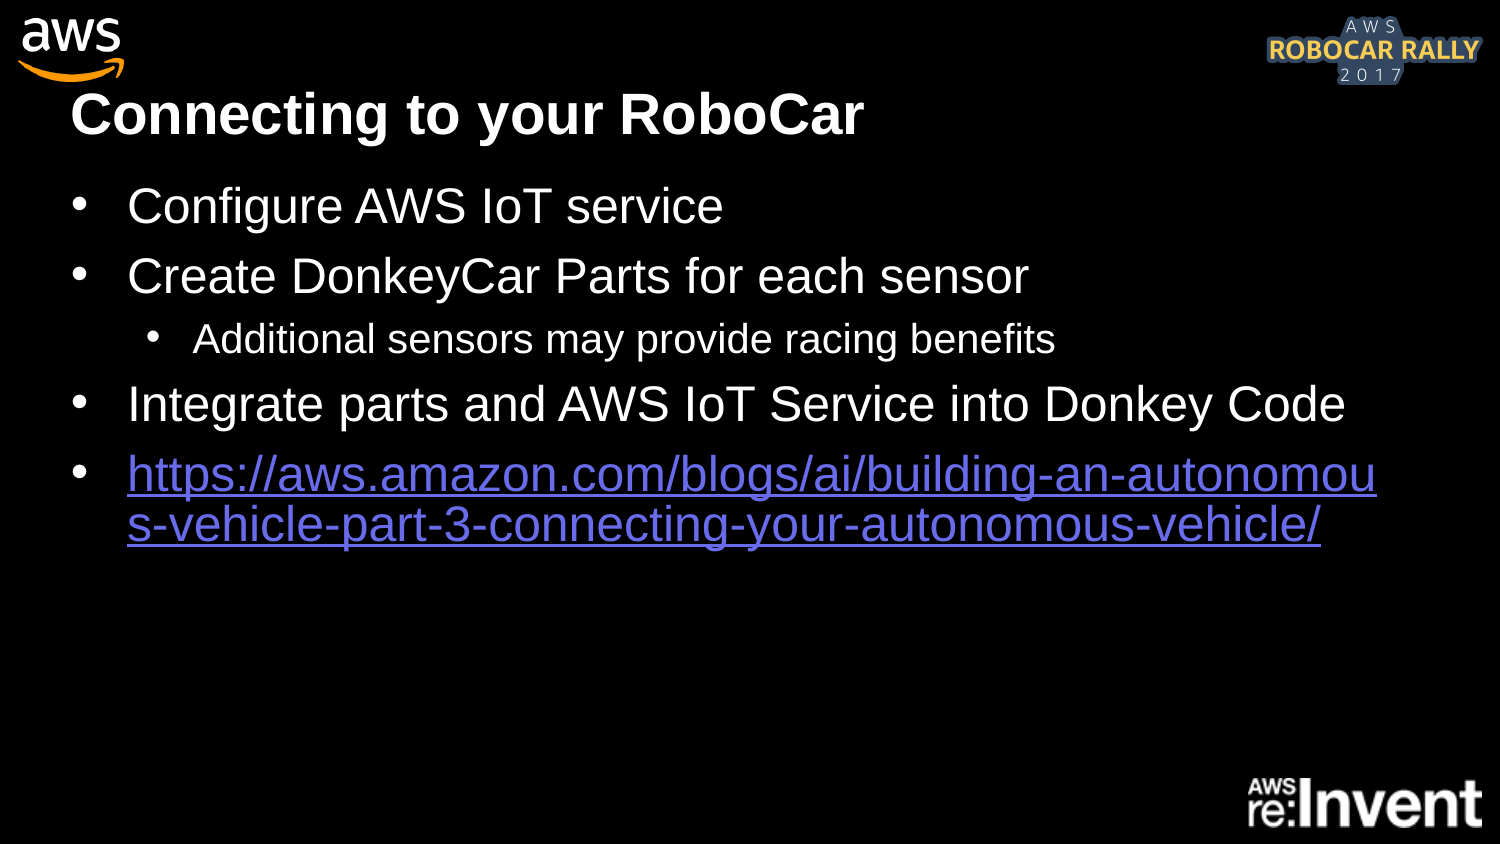

# Connecting to your RoboCar
Configure AWS IoT service
Create DonkeyCar Parts for each sensor
Additional sensors may provide racing benefits
Integrate parts and AWS IoT Service into Donkey Code
https://aws.amazon.com/blogs/ai/building-an-autonomous-vehicle-part-3-connecting-your-autonomous-vehicle/